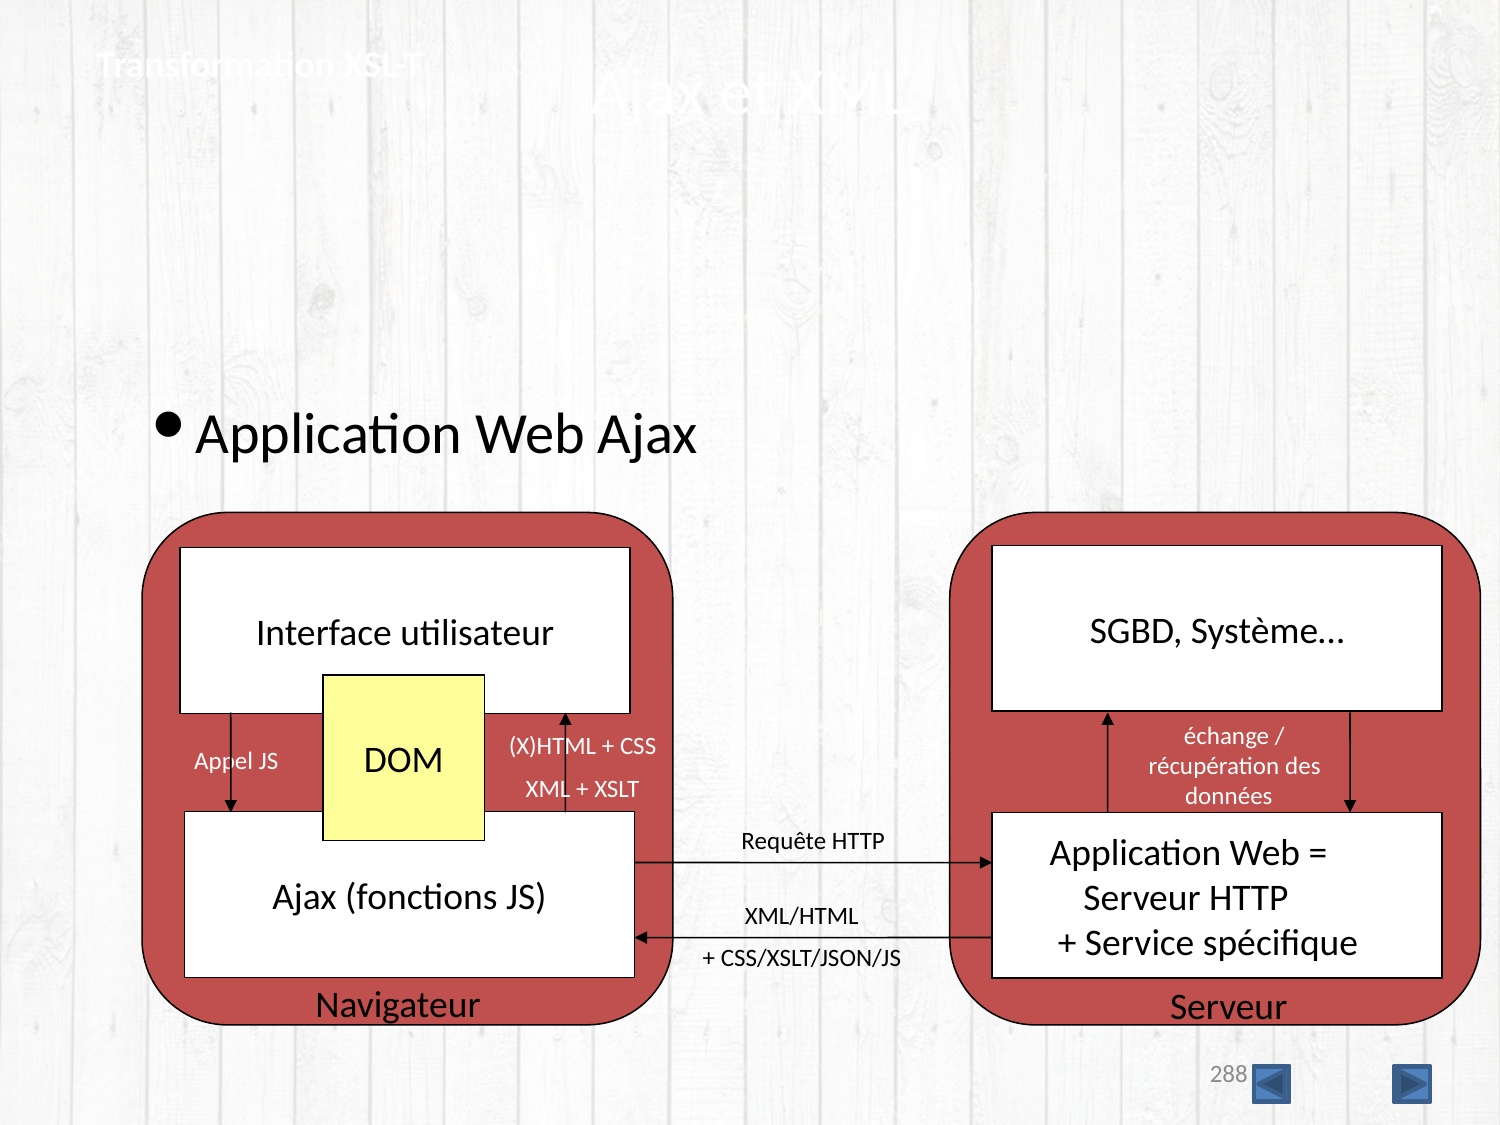

Transformation XSL-T
# Ajax et XML
Application Web Ajax

SGBD, Système…
Interface utilisateur
DOM

échange / récupération des données
(X)HTML + CSS
XML + XSLT
Appel JS
Ajax (fonctions JS)
     Application Web =
         Serveur HTTP
      + Service spécifique
Requête HTTP

XML/HTML
+ CSS/XSLT/JSON/JS

Navigateur
Serveur
288